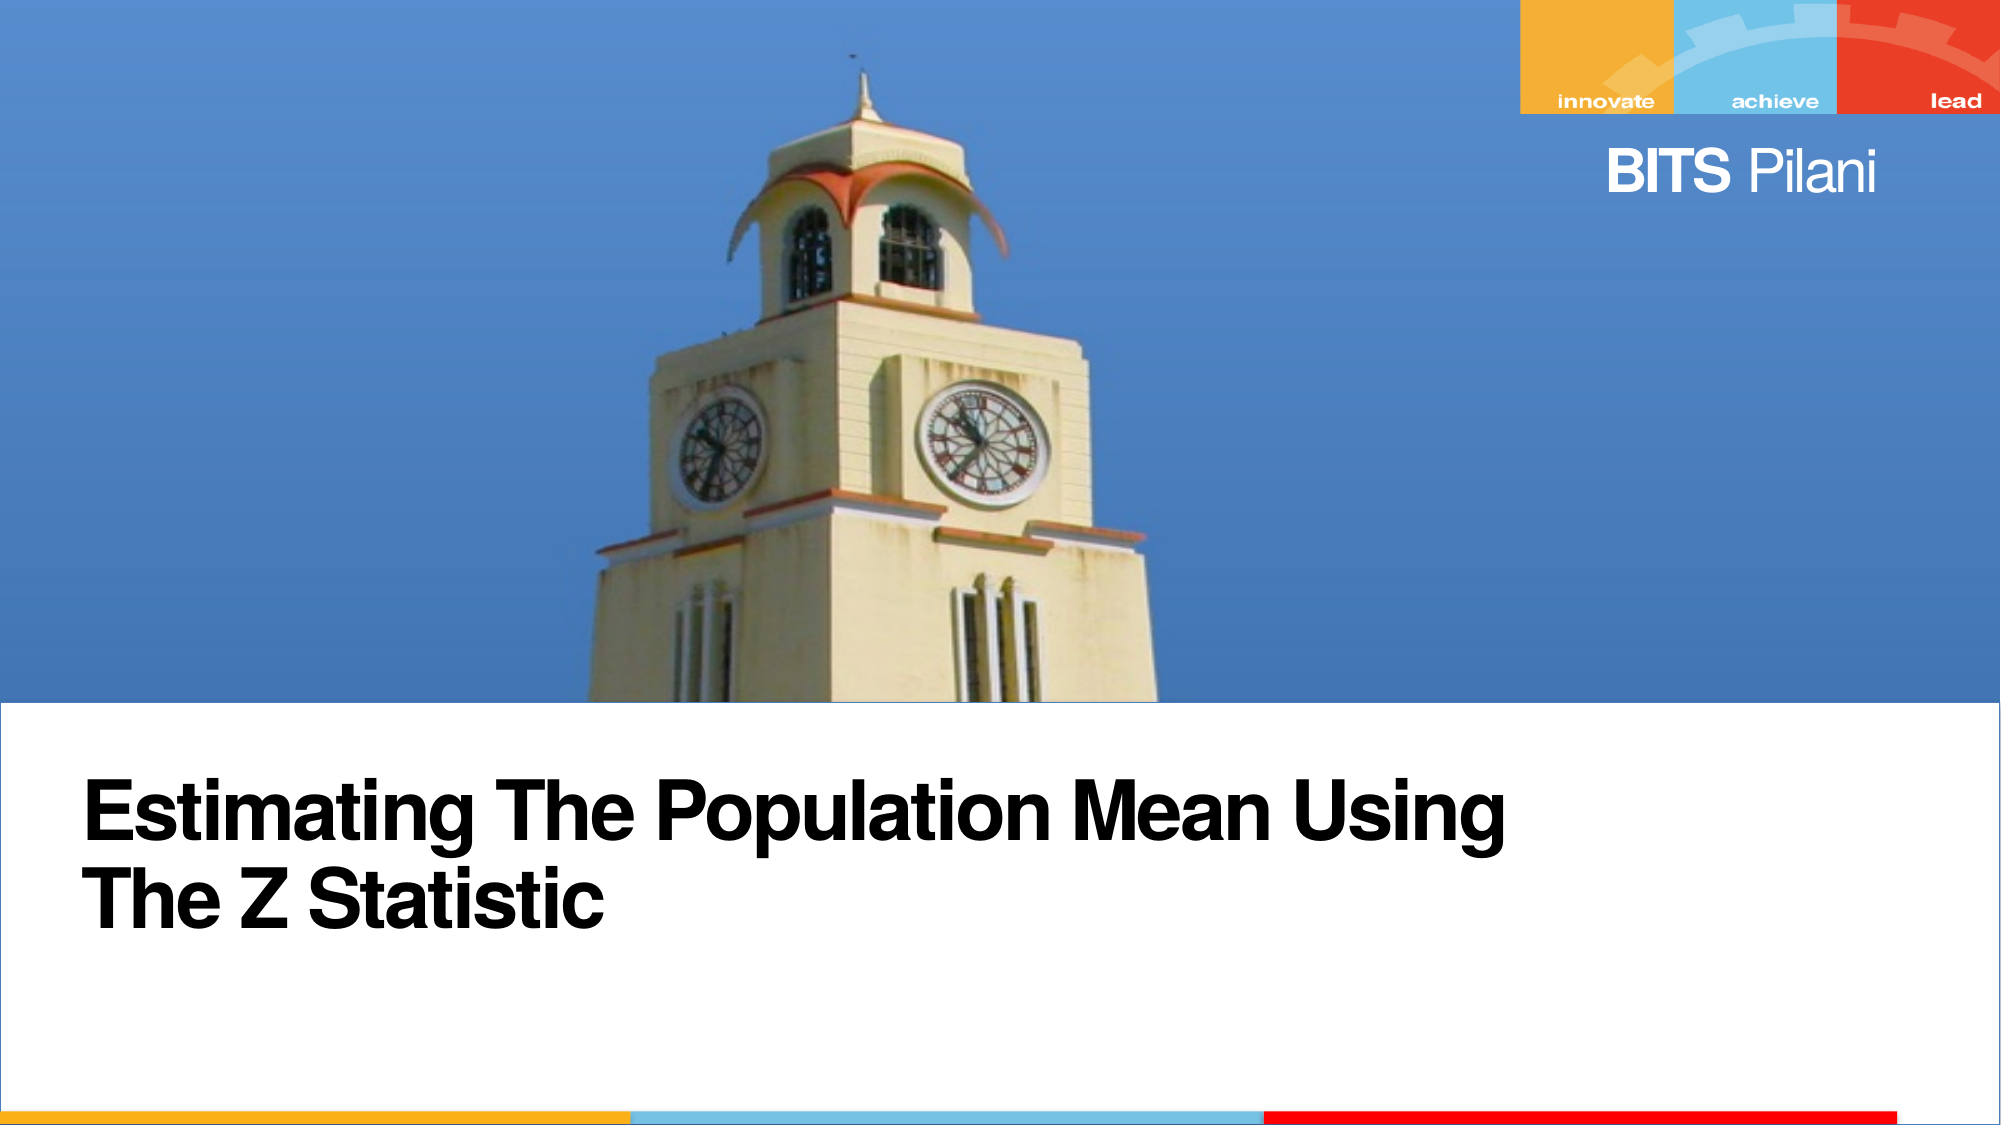

Estimating The Population Mean Using
The Z Statistic